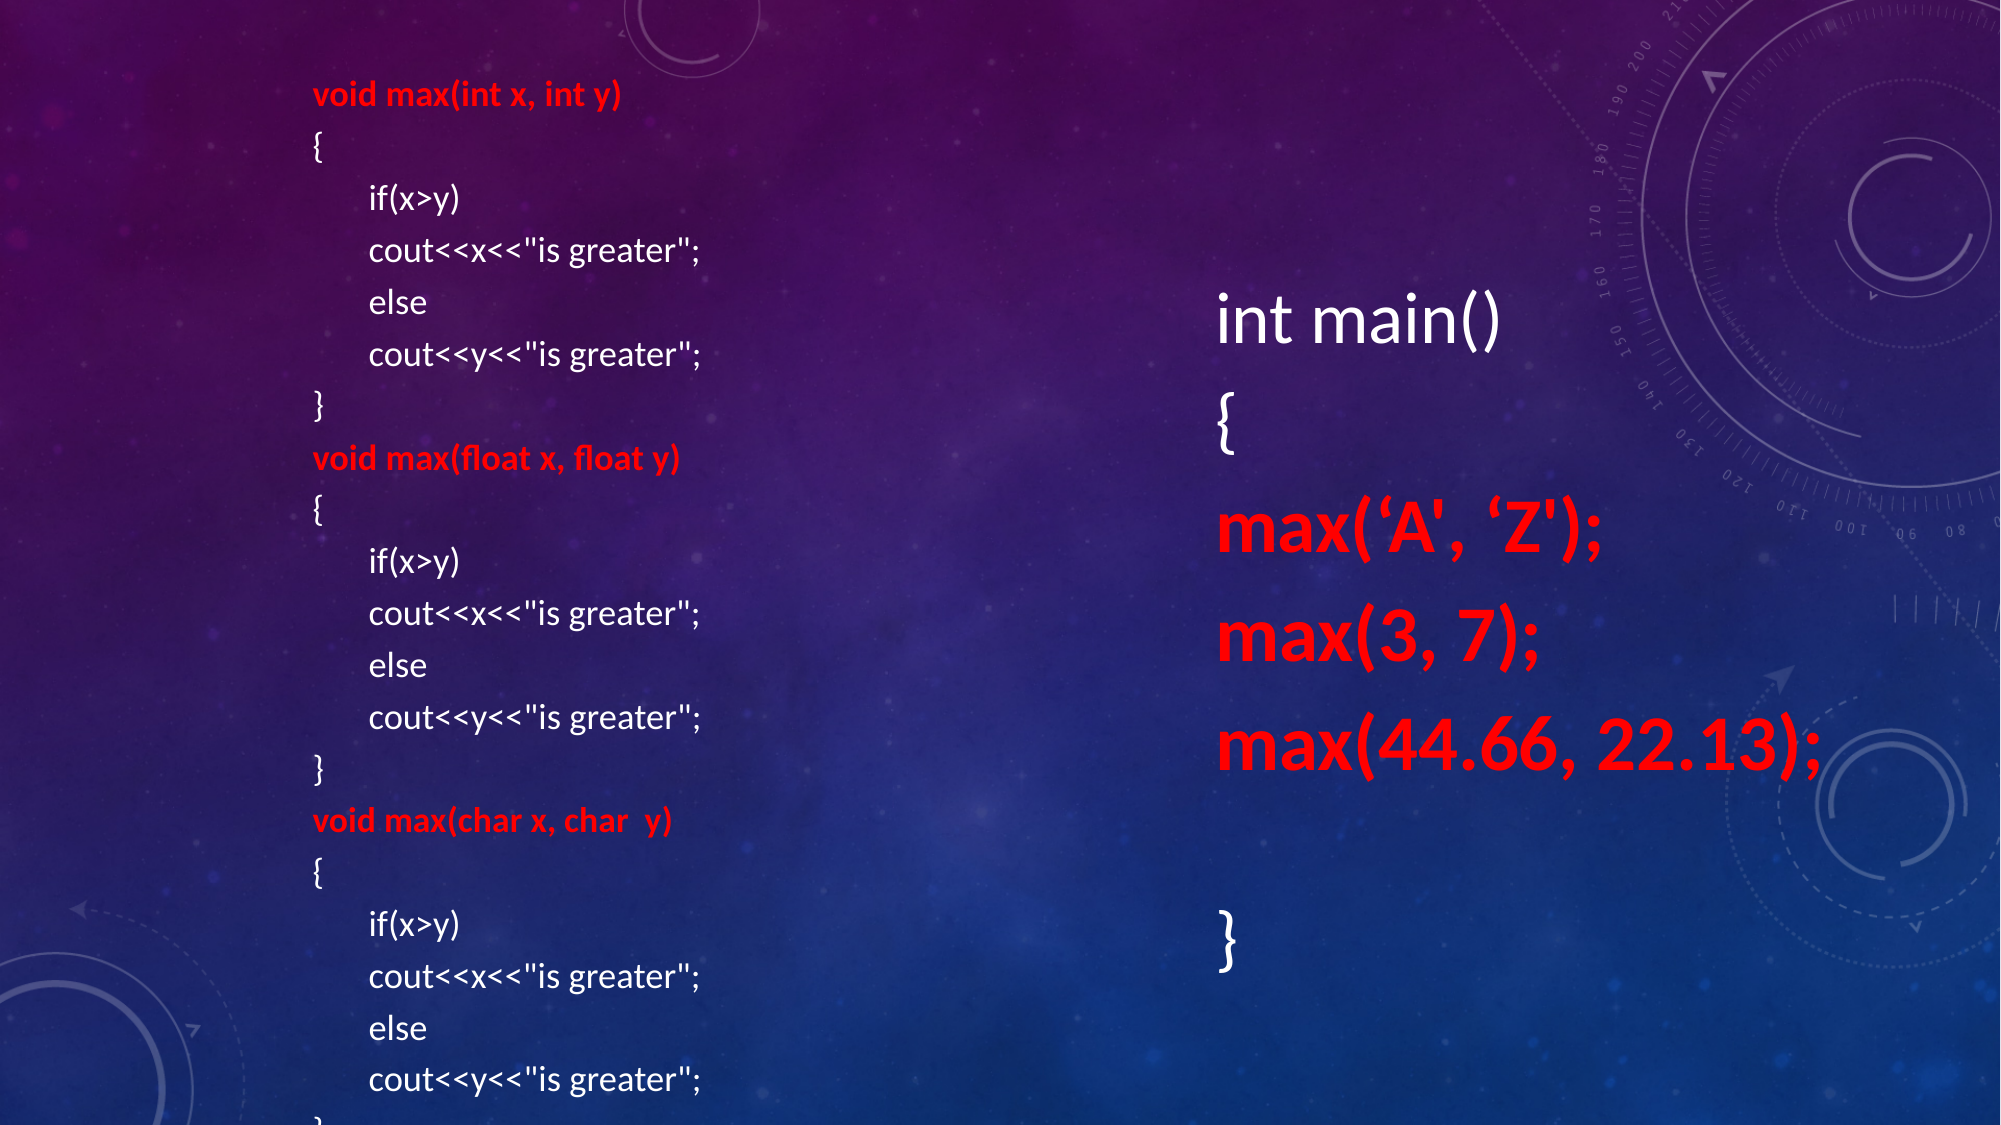

void max(int x, int y)
{
	if(x>y)
      	cout<<x<<"is greater";
	else
      	cout<<y<<"is greater";
}
void max(float x, float y)
{
	if(x>y)
      	cout<<x<<"is greater";
	else
      	cout<<y<<"is greater";
}
void max(char x, char  y)
{
	if(x>y)
      	cout<<x<<"is greater";
	else
      	cout<<y<<"is greater";
}

#
int main()
{
max(‘A', ‘Z');
max(3, 7);
max(44.66, 22.13);

}